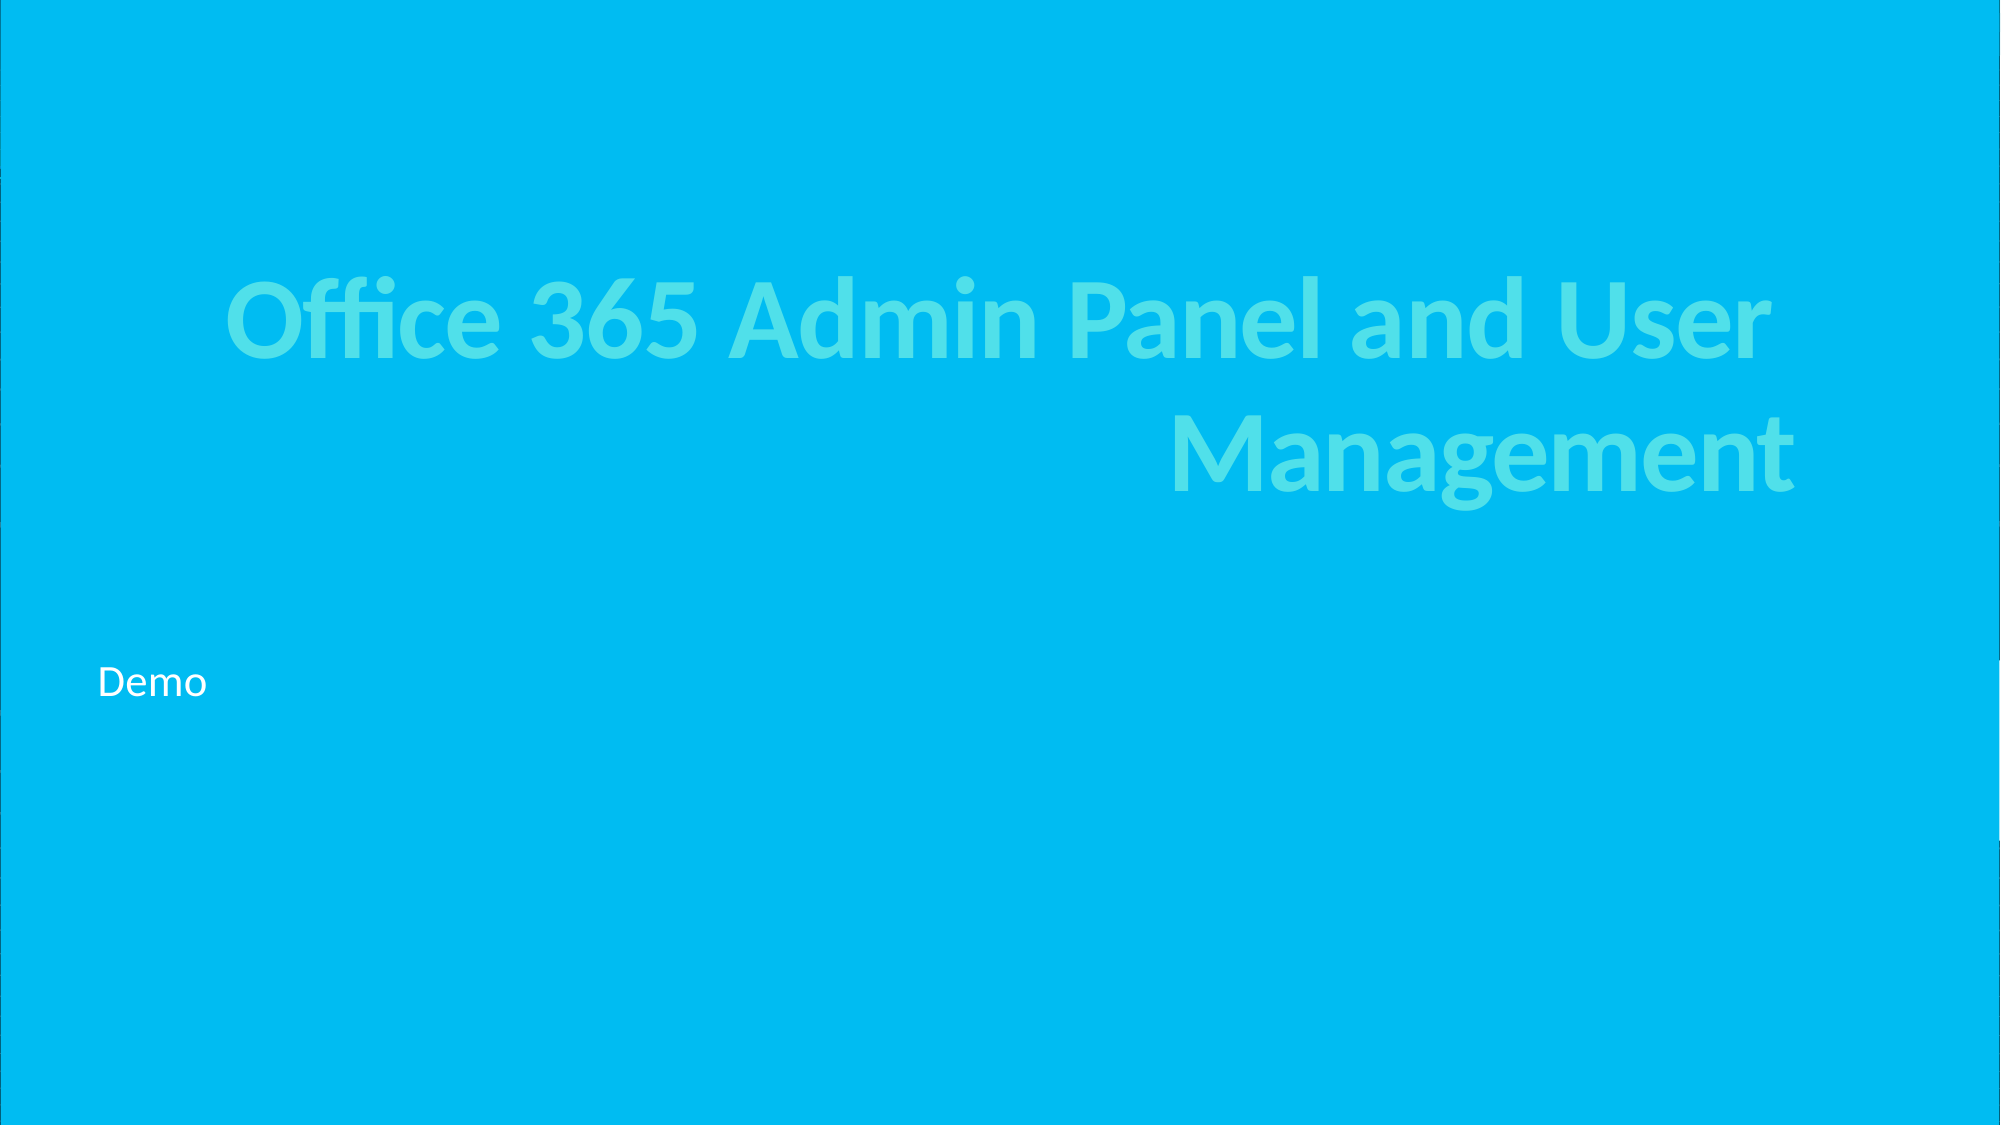

# Office 365 Admin Panel and User  Management
Demo